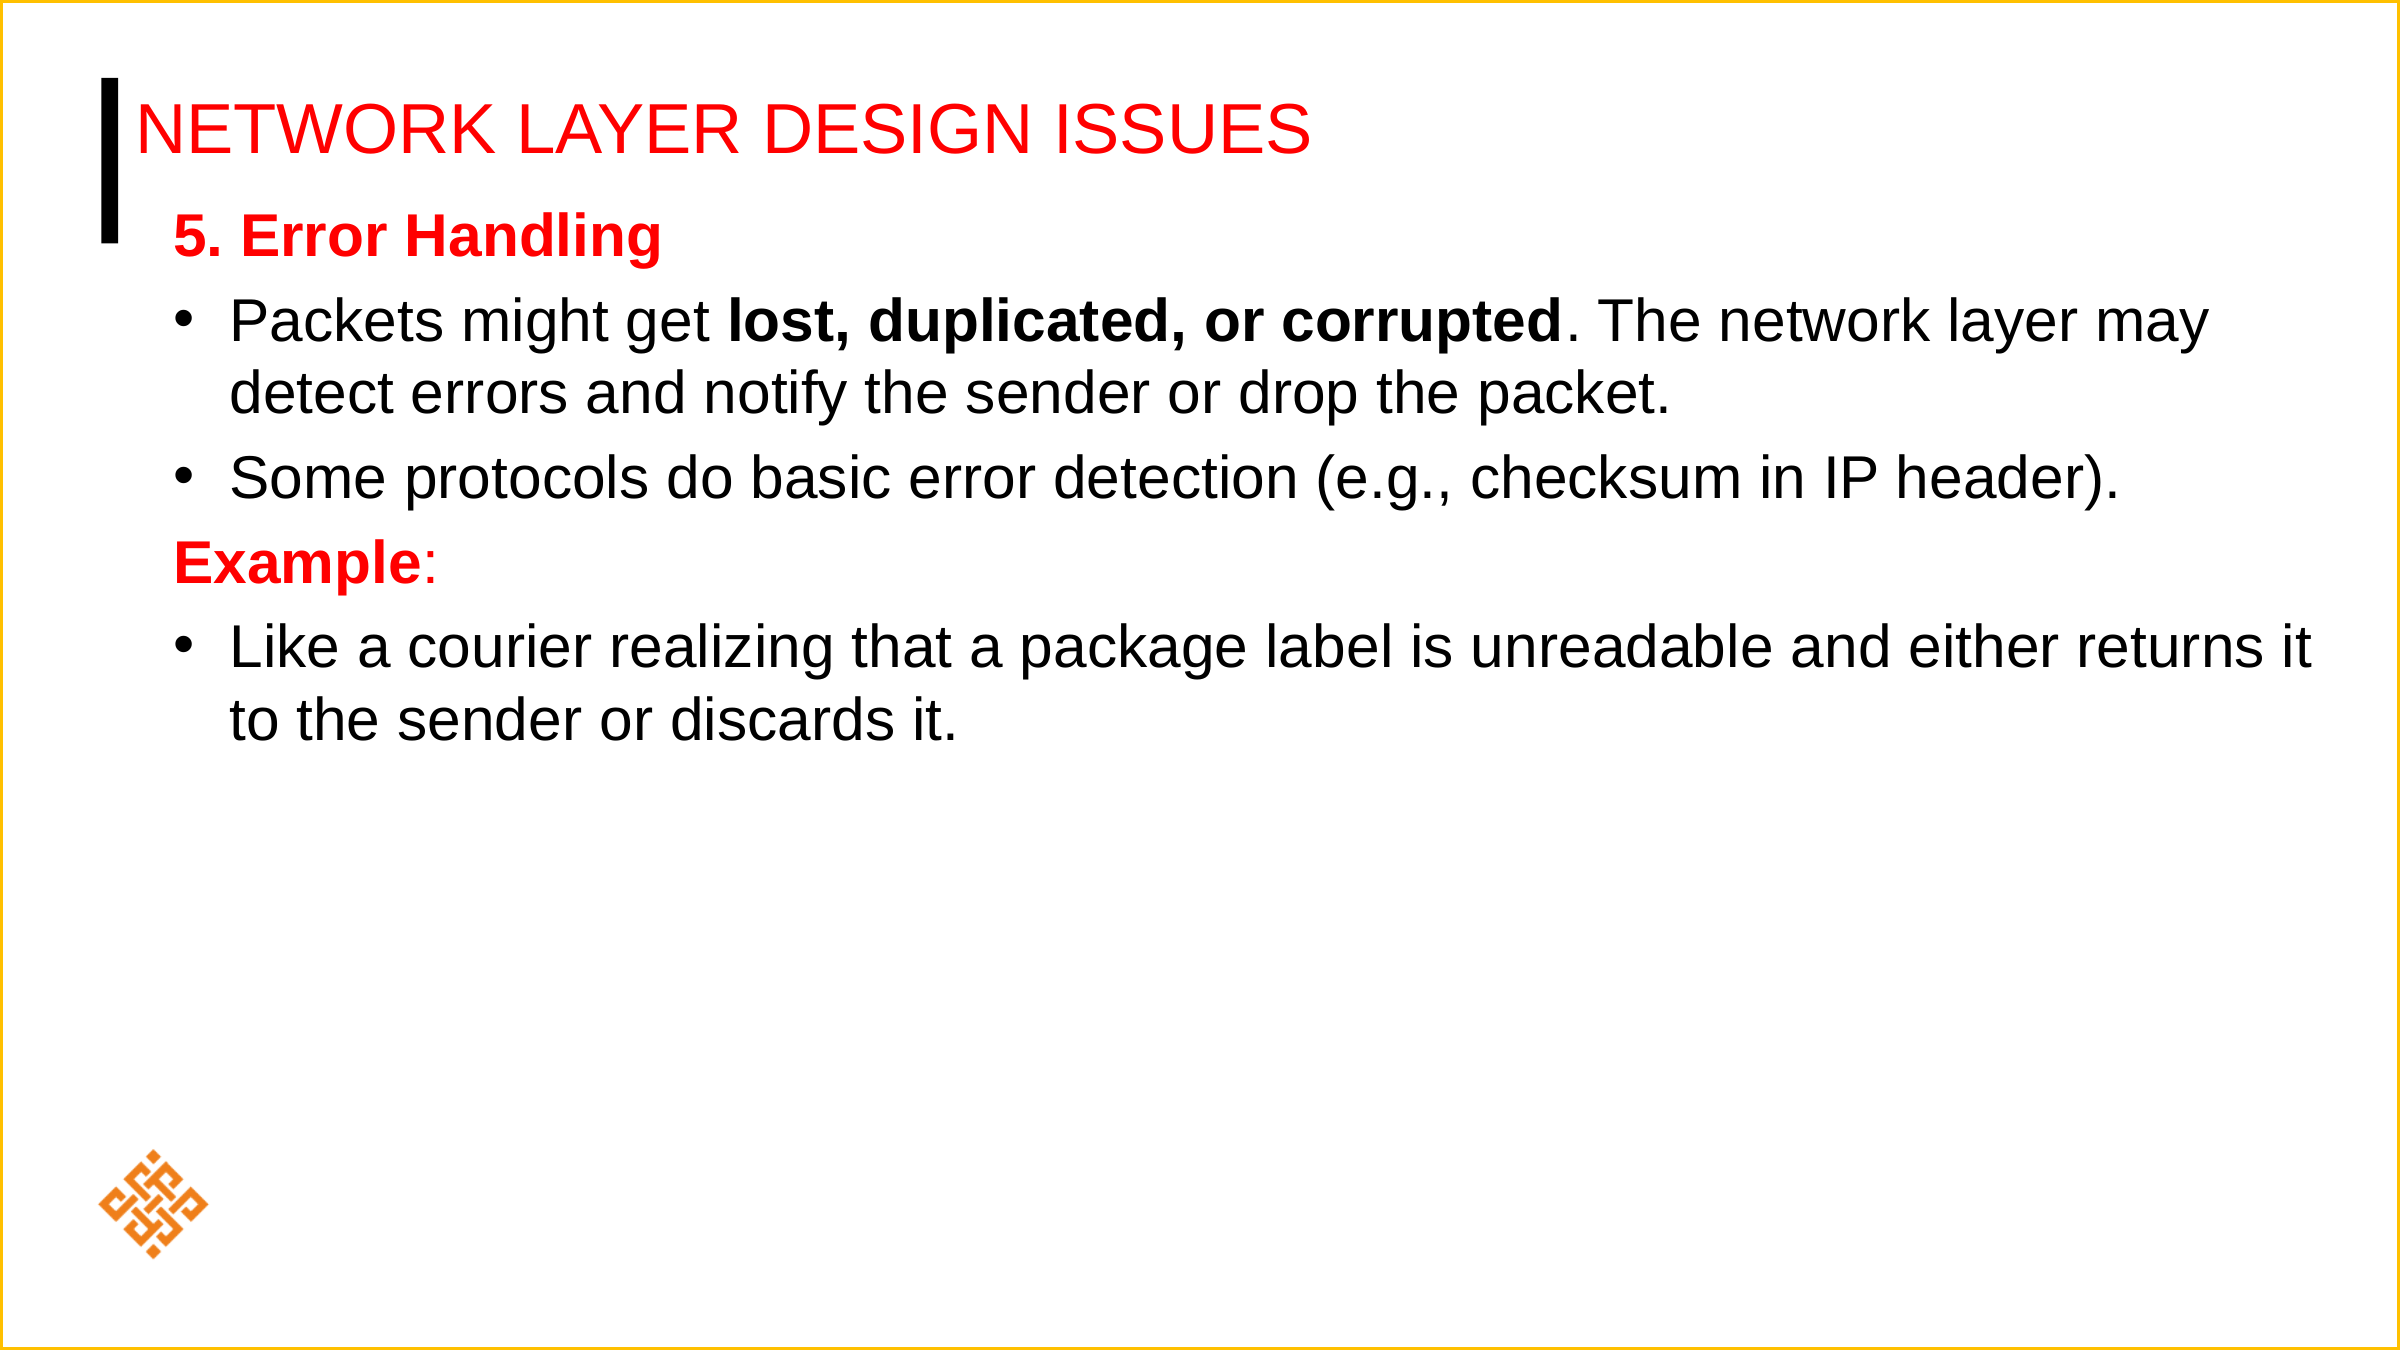

# Network Layer Design Issues
5. Error Handling
Packets might get lost, duplicated, or corrupted. The network layer may detect errors and notify the sender or drop the packet.
Some protocols do basic error detection (e.g., checksum in IP header).
Example:
Like a courier realizing that a package label is unreadable and either returns it to the sender or discards it.